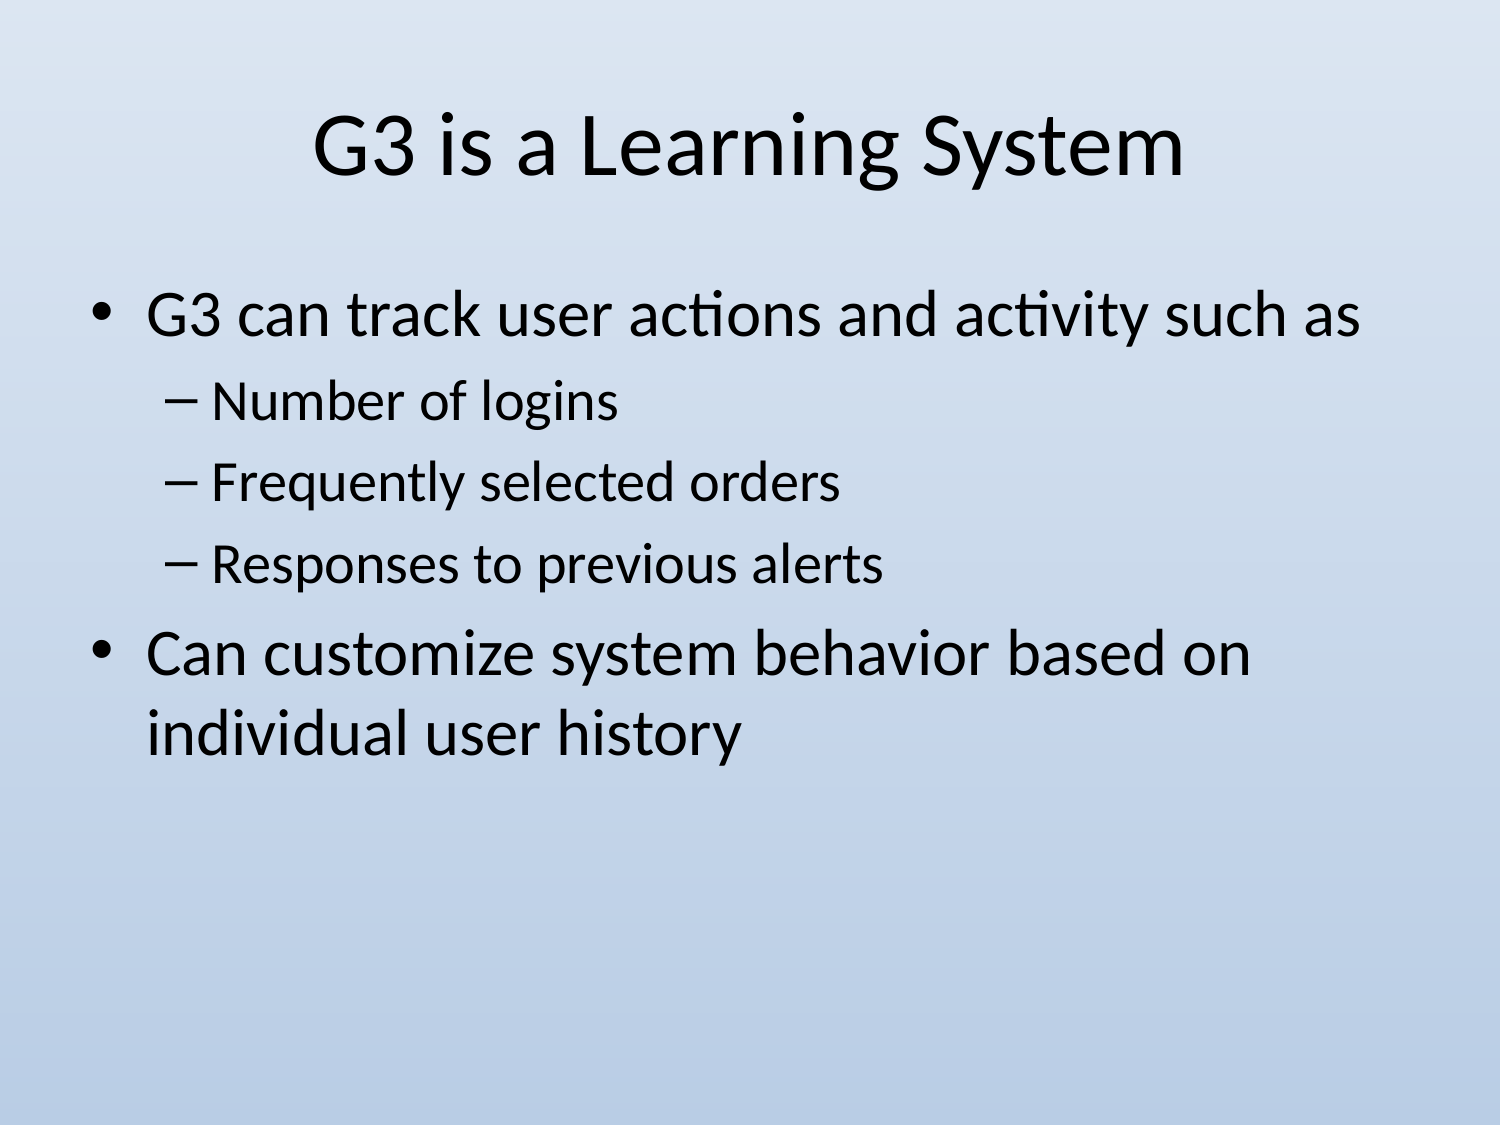

# G3 is a Learning System
G3 can track user actions and activity such as
Number of logins
Frequently selected orders
Responses to previous alerts
Can customize system behavior based on individual user history